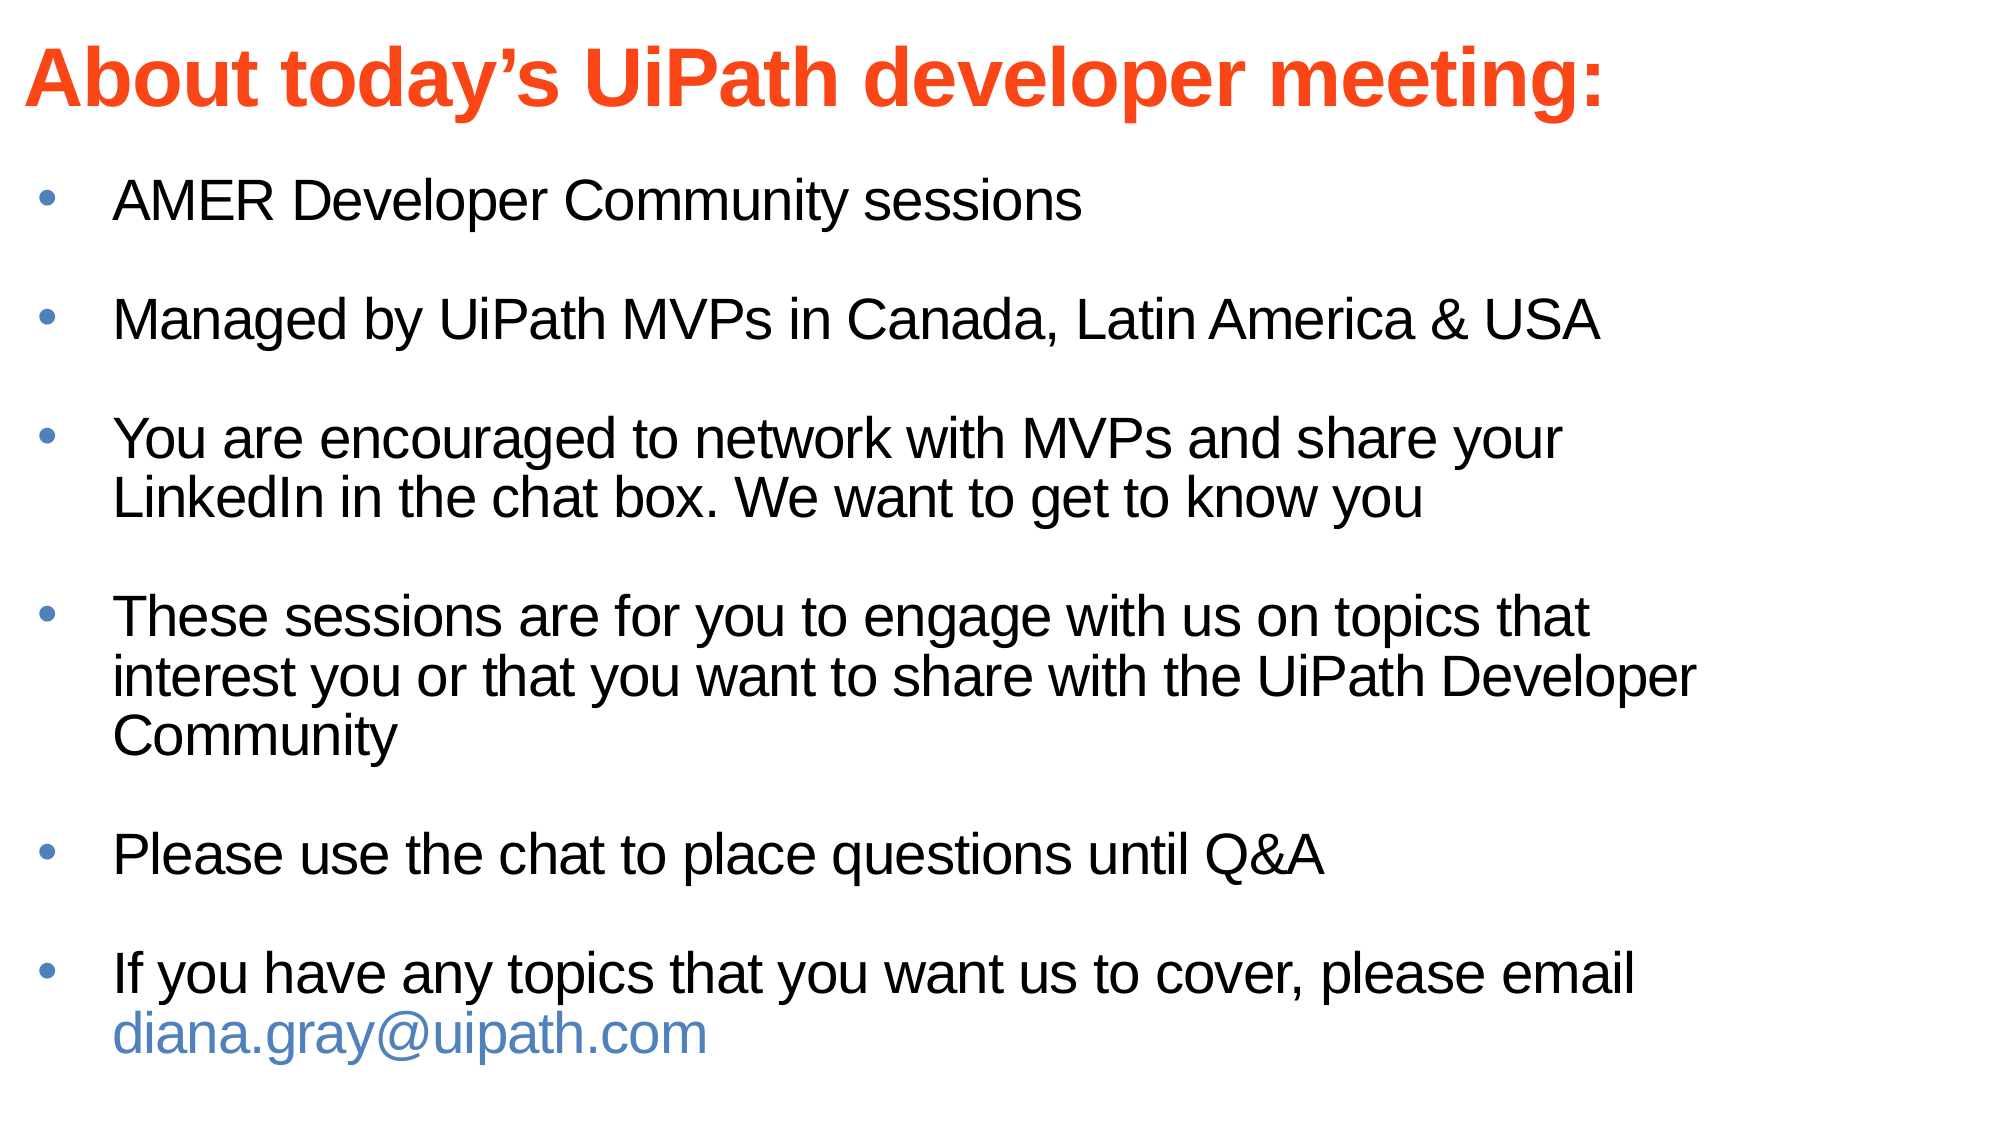

About today’s UiPath developer meeting:
AMER Developer Community sessions

Managed by UiPath MVPs in Canada, Latin America & USA

You are encouraged to network with MVPs and share your LinkedIn in the chat box. We want to get to know you

These sessions are for you to engage with us on topics that interest you or that you want to share with the UiPath Developer Community

Please use the chat to place questions until Q&A

If you have any topics that you want us to cover, please email diana.gray@uipath.com